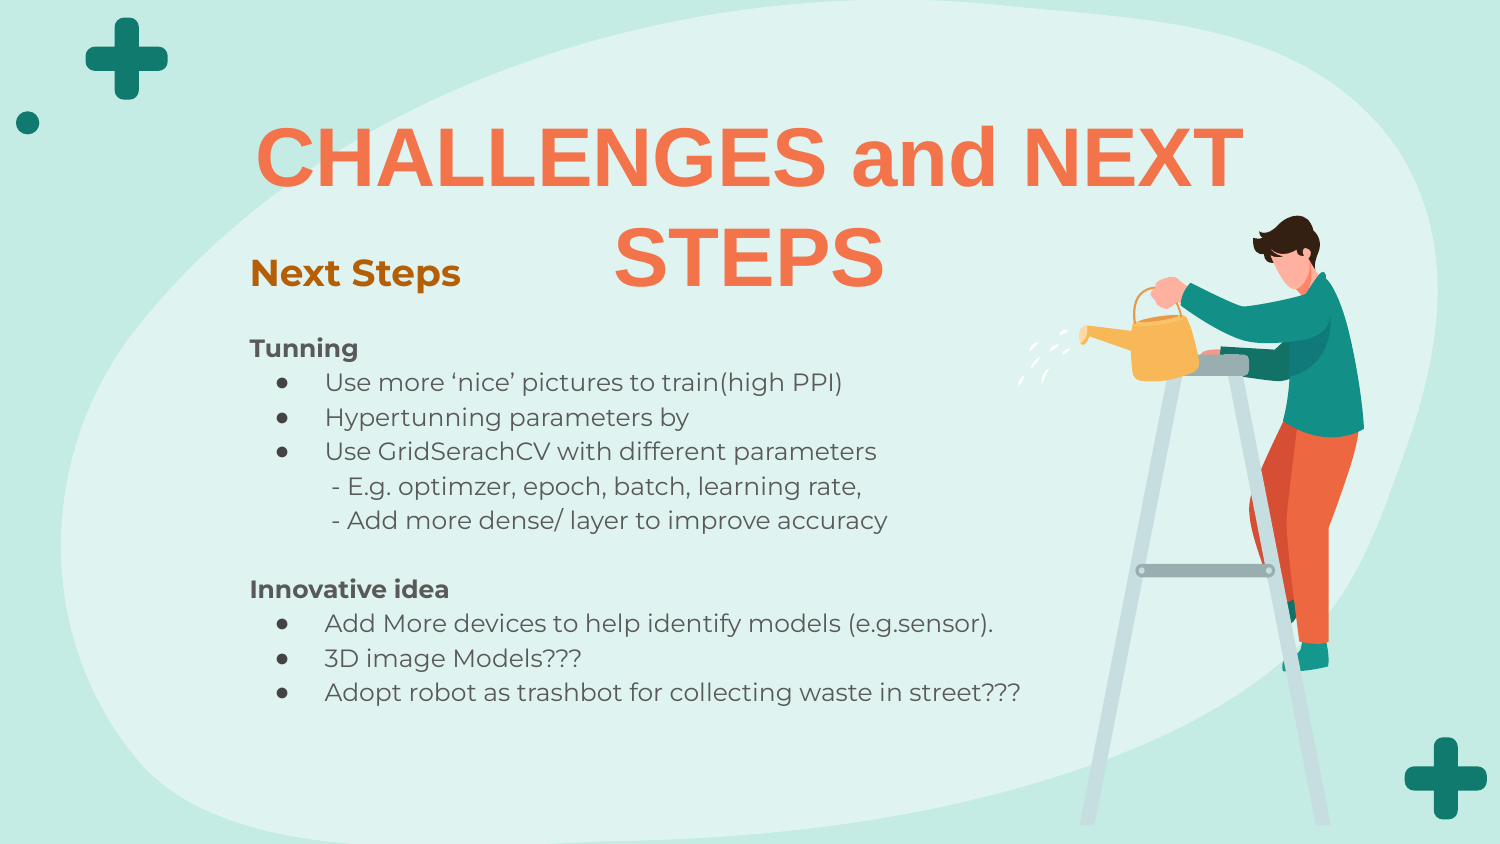

# CHALLENGES and NEXT STEPS

Next Steps

Tunning
Use more ‘nice’ pictures to train(high PPI)
Hypertunning parameters by
Use GridSerachCV with different parameters
 - E.g. optimzer, epoch, batch, learning rate,
 - Add more dense/ layer to improve accuracy

Innovative idea
Add More devices to help identify models (e.g.sensor).
3D image Models???
Adopt robot as trashbot for collecting waste in street???